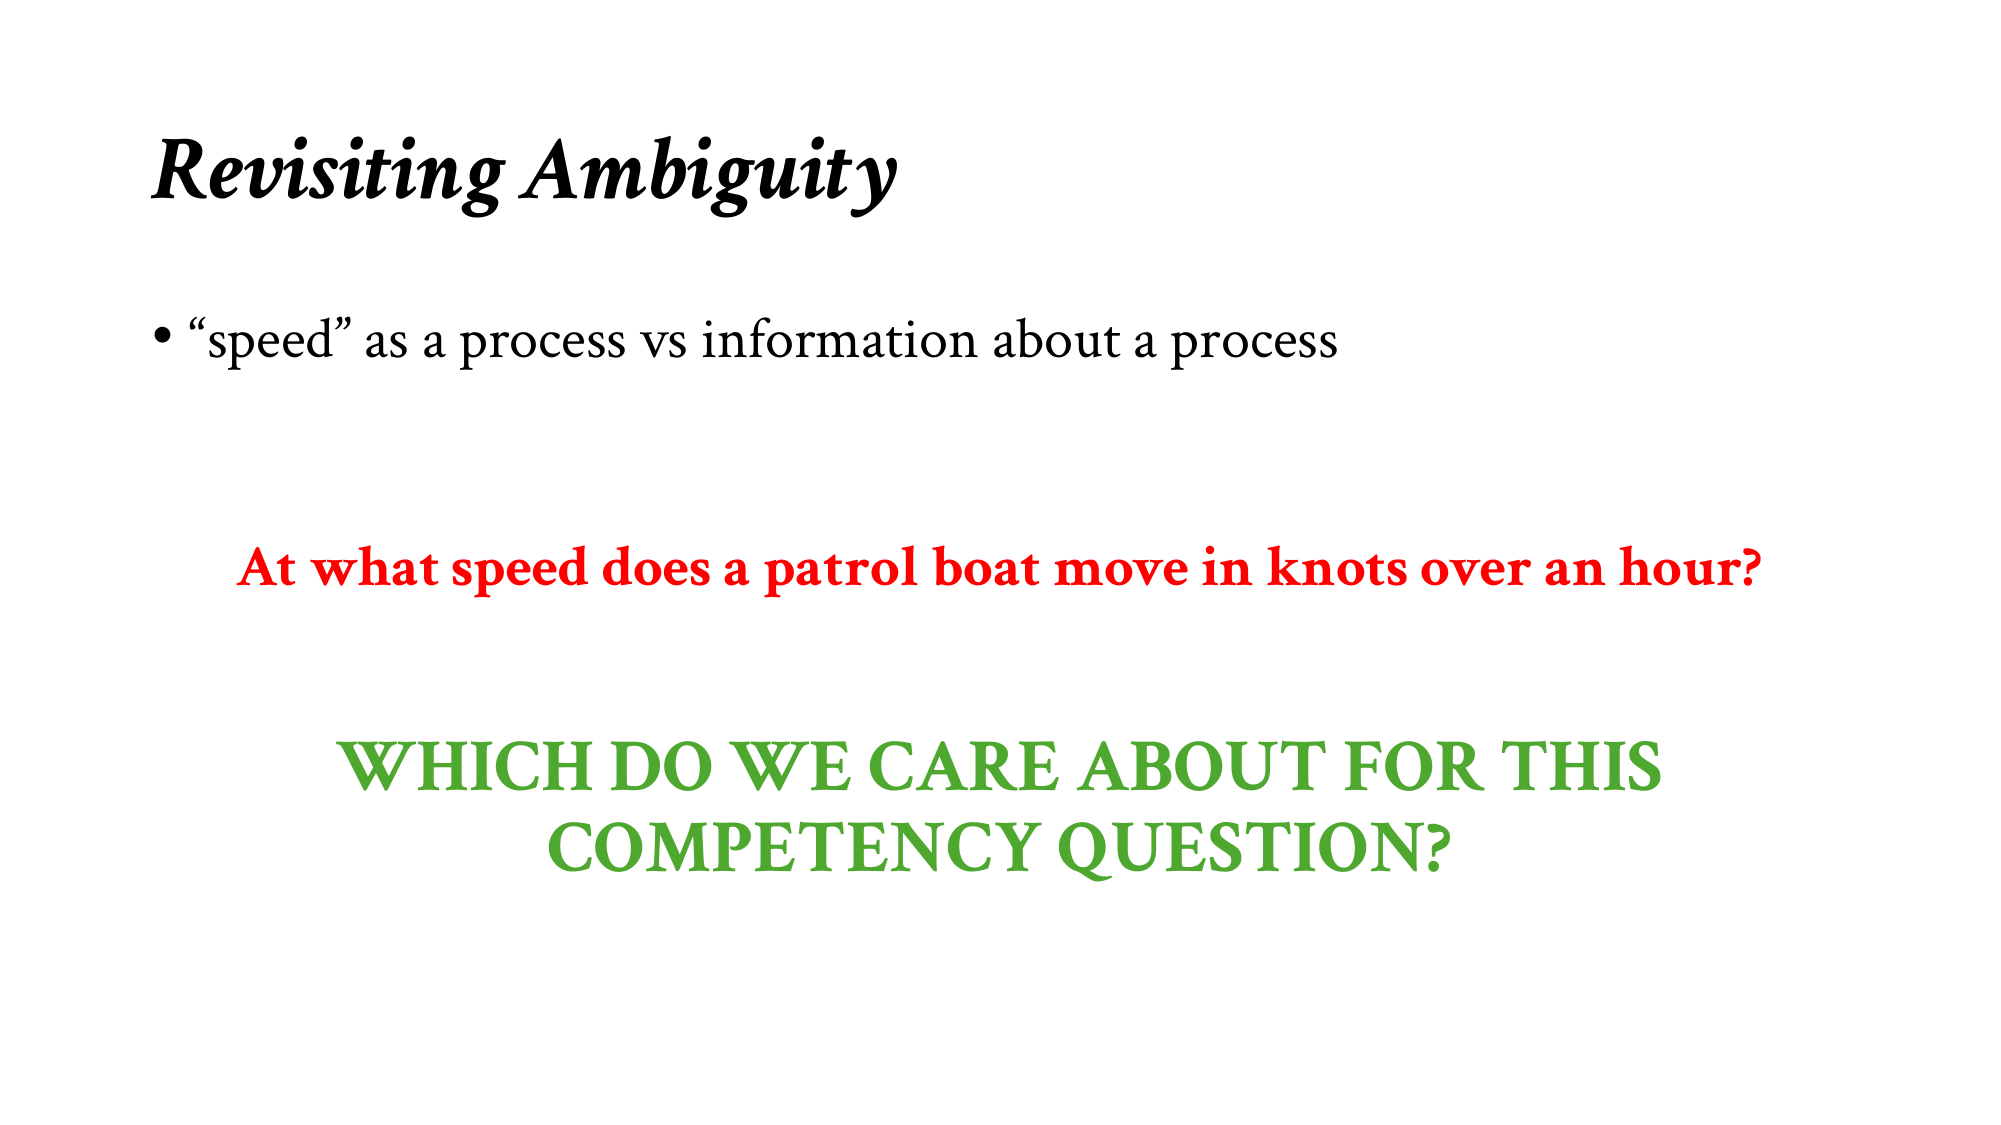

# Revisiting Ambiguity
“speed” as a process vs information about a process

WHICH DO WE CARE ABOUT FOR THIS COMPETENCY QUESTION?
At what speed does a patrol boat move in knots over an hour?